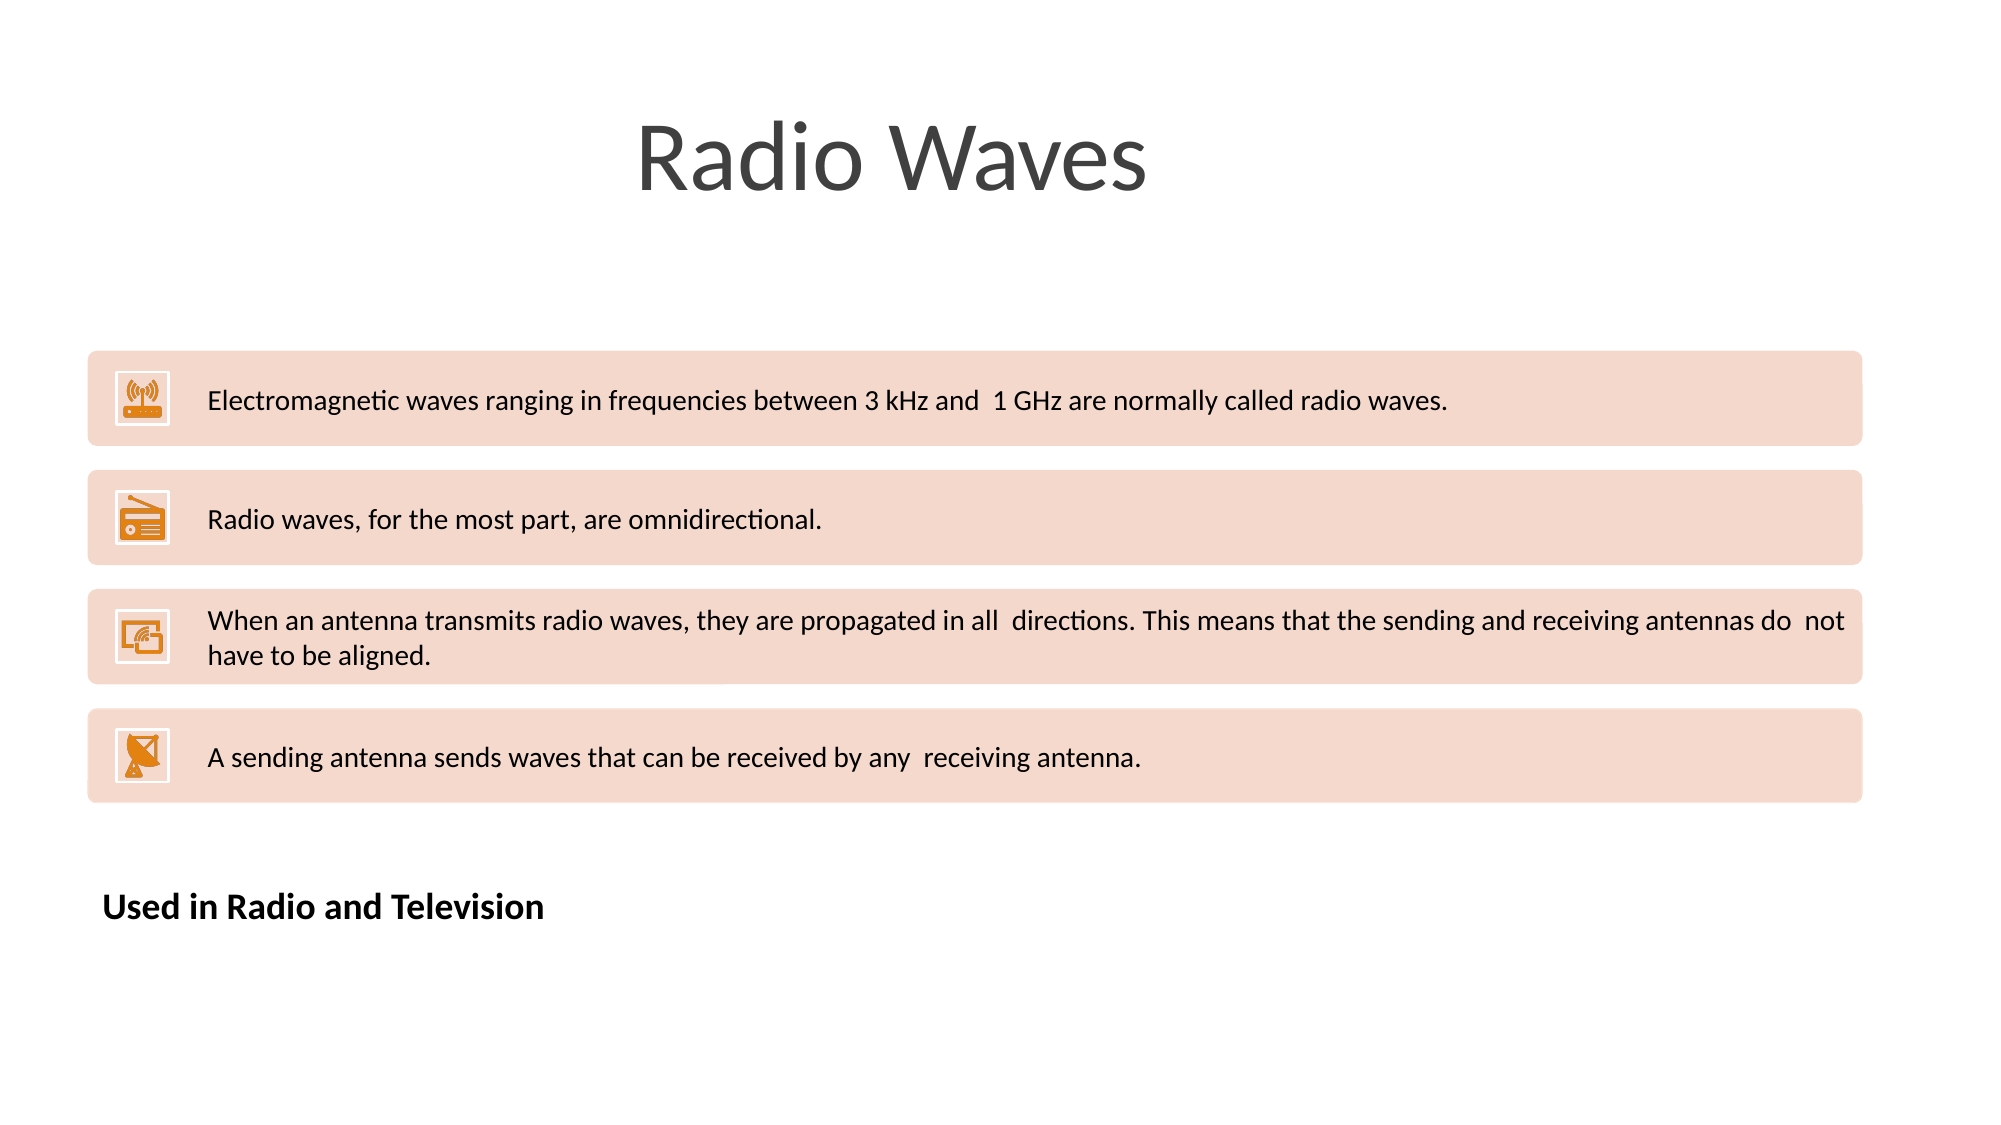

# Radio Waves
Electromagnetic waves ranging in frequencies between 3 kHz and  1 GHz are normally called radio waves.
Radio waves, for the most part, are omnidirectional.
When an antenna transmits radio waves, they are propagated in all  directions. This means that the sending and receiving antennas do  not have to be aligned.
A sending antenna sends waves that can be received by any  receiving antenna.
Used in Radio and Television